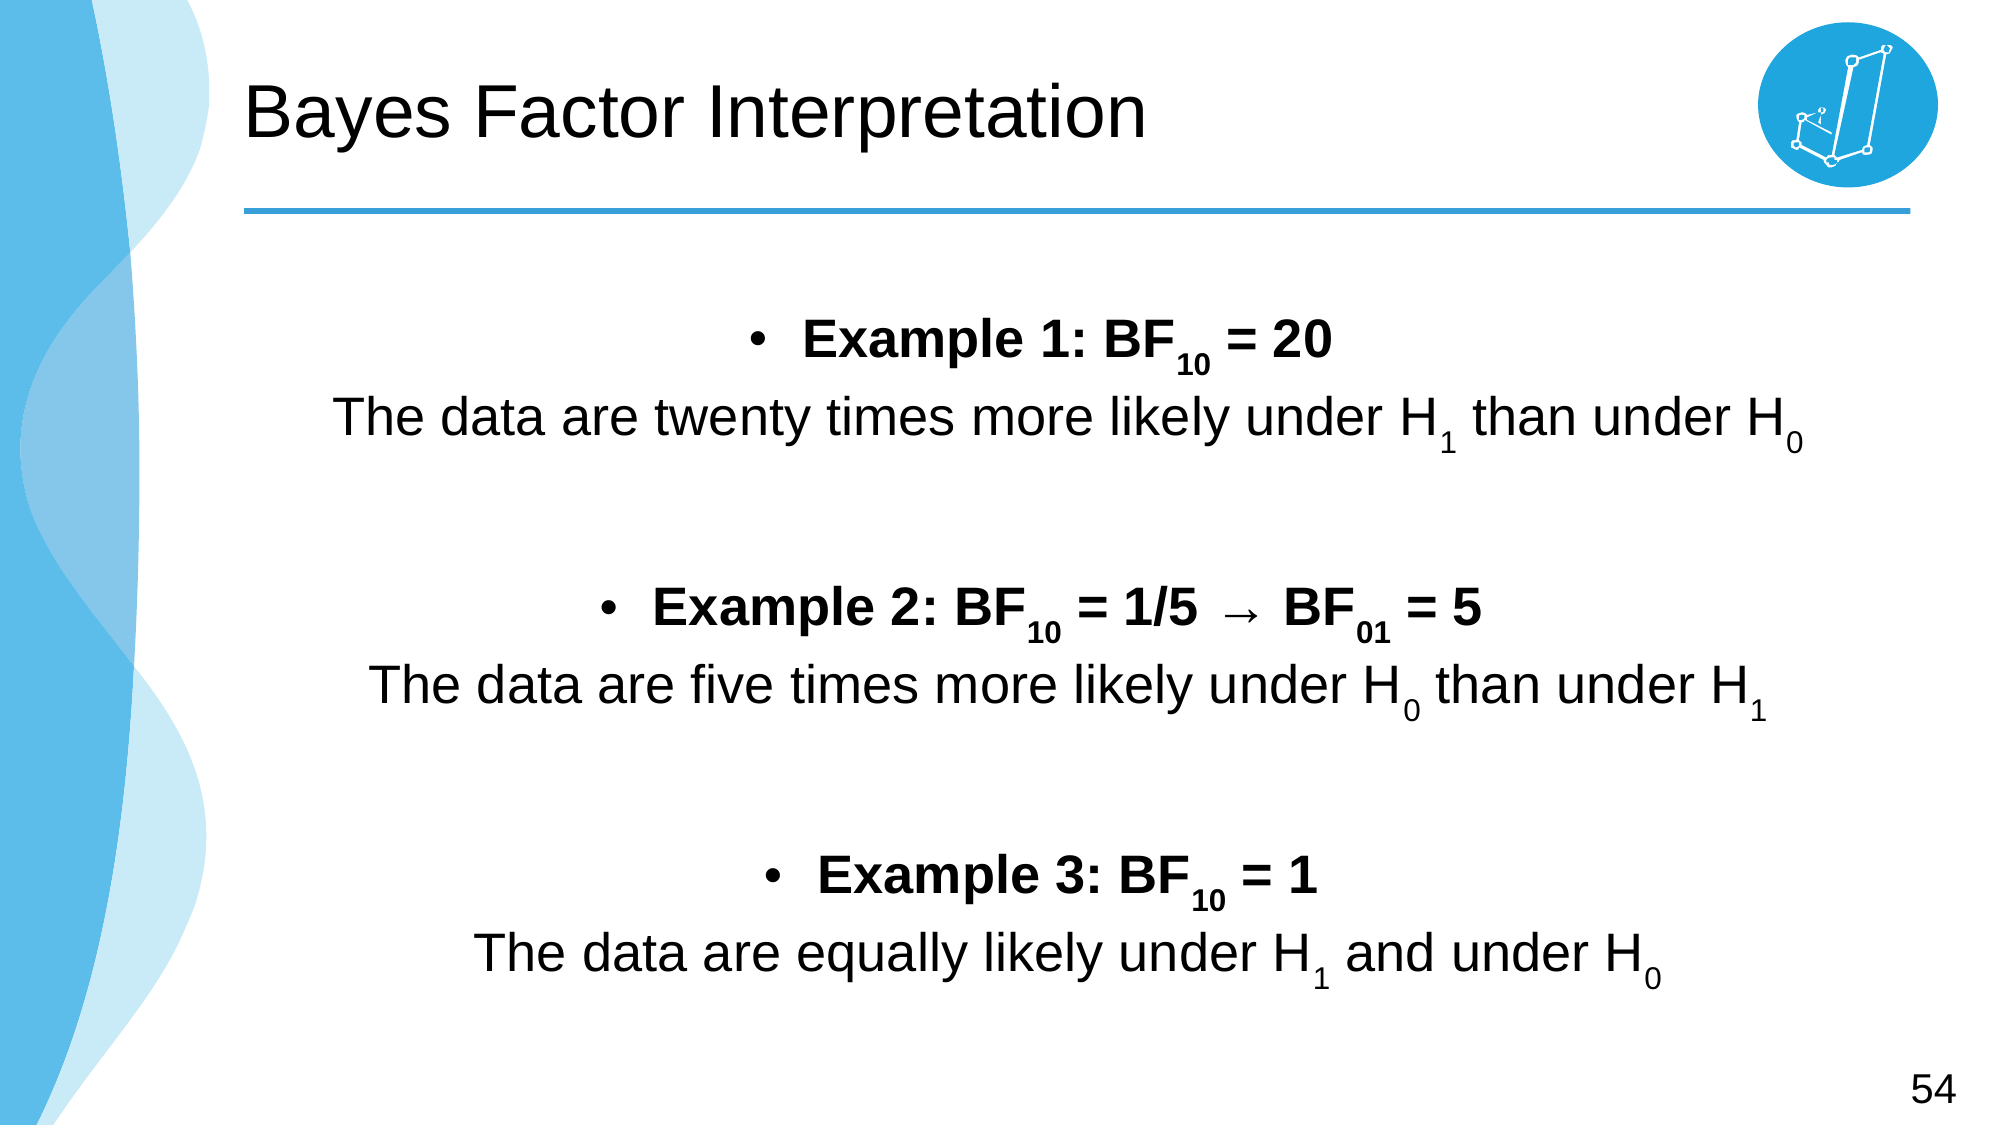

# Bayes Factor Interpretation
Example 1: BF10 = 20
The data are twenty times more likely under H1 than under H0

Example 2: BF10 = 1/5 → BF01 = 5
The data are five times more likely under H0 than under H1

Example 3: BF10 = 1
The data are equally likely under H1 and under H0